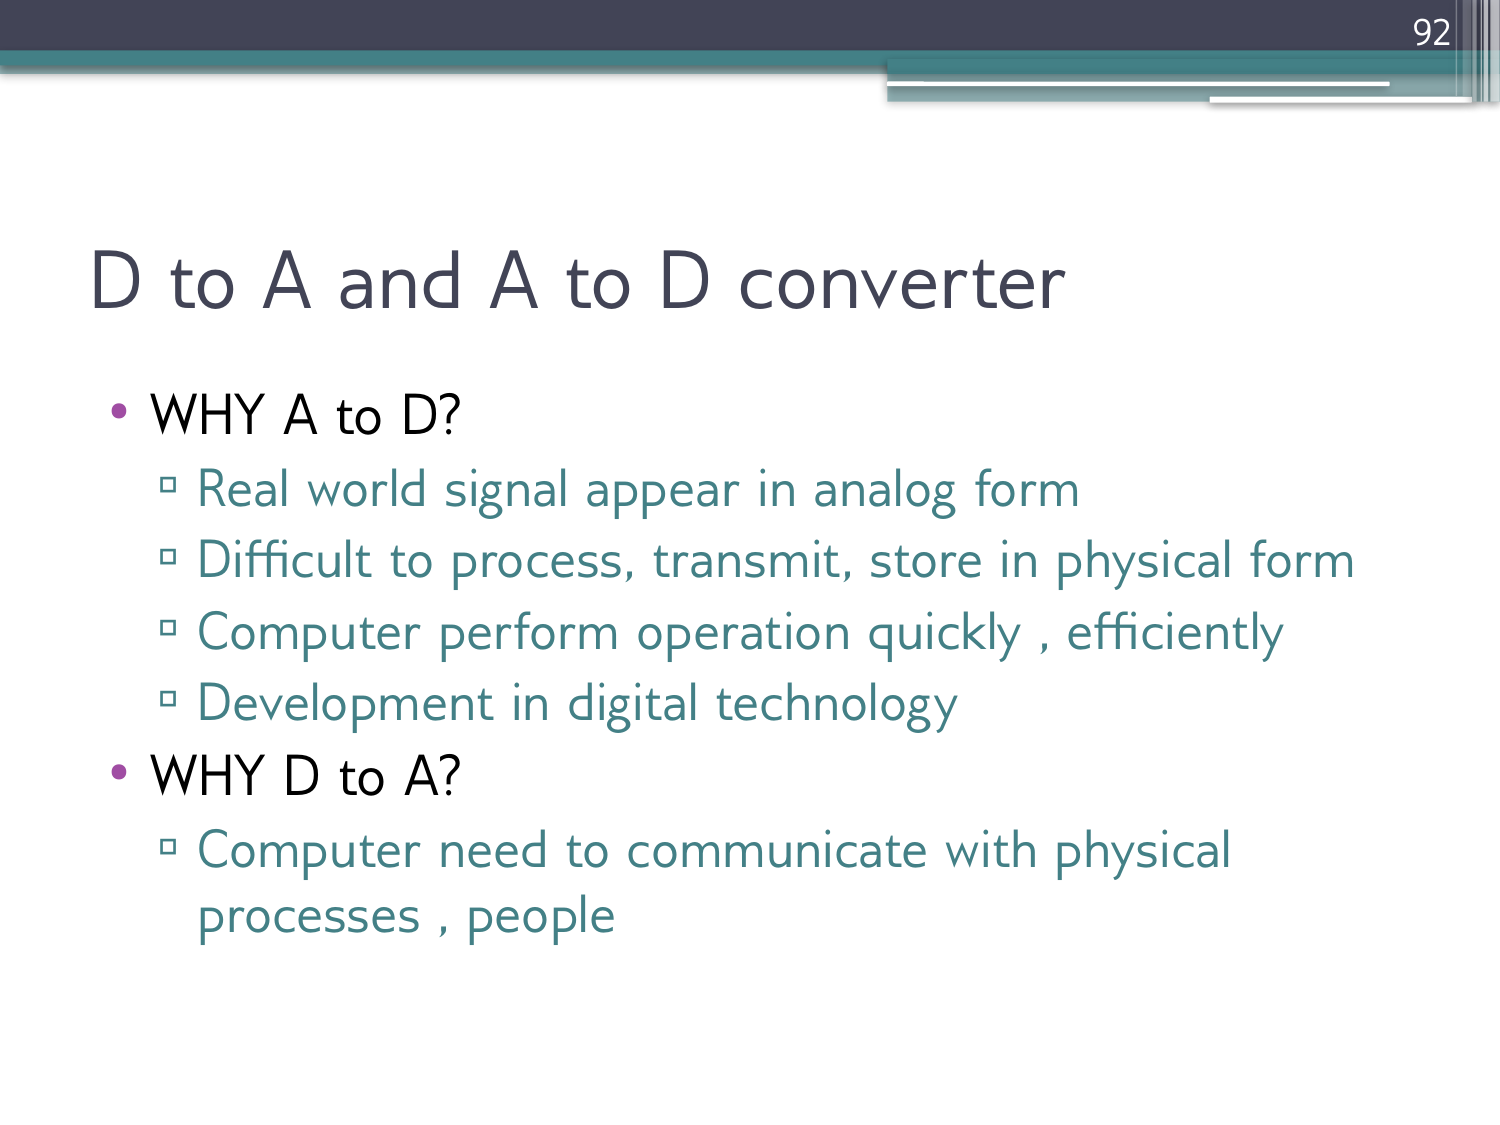

92
# D to A and A to D converter
WHY A to D?
Real world signal appear in analog form
Difficult to process, transmit, store in physical form
Computer perform operation quickly , efficiently
Development in digital technology
WHY D to A?
Computer need to communicate with physical processes , people